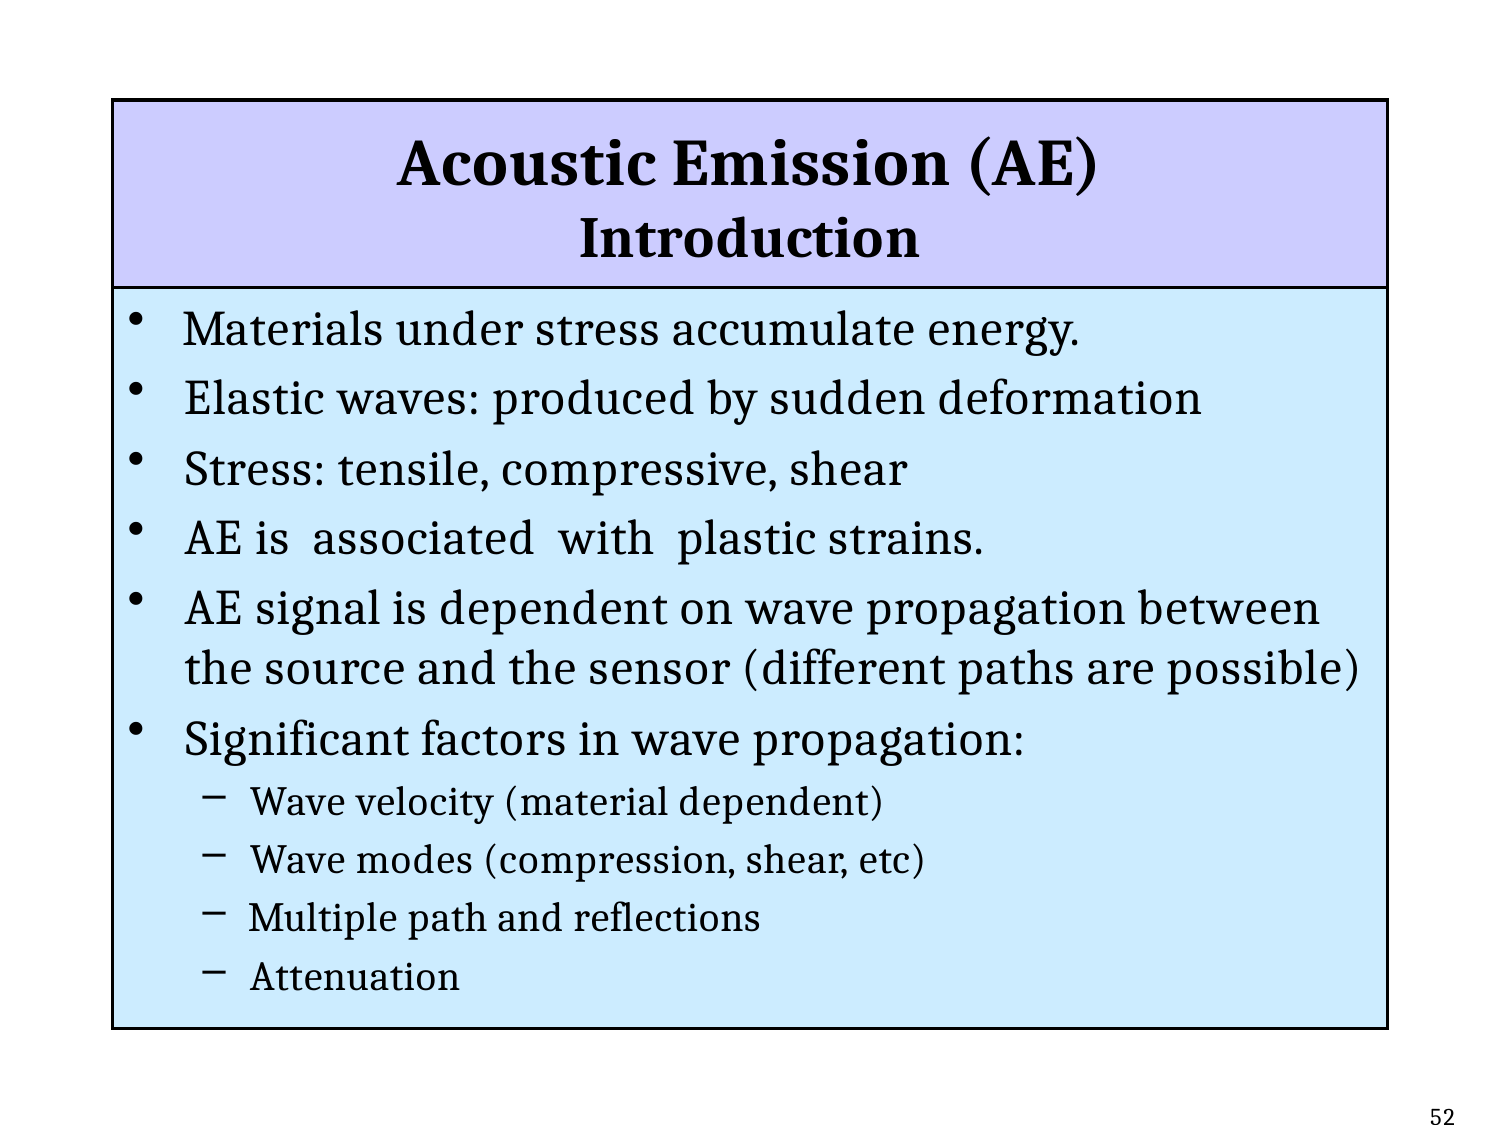

# Acoustic Emission (AE) Introduction
Materials under stress accumulate energy.
Elastic waves: produced by sudden deformation
Stress: tensile, compressive, shear
AE is  associated  with  plastic strains.
AE signal is dependent on wave propagation between the source and the sensor (different paths are possible)
Significant factors in wave propagation:
Wave velocity (material dependent)
Wave modes (compression, shear, etc)
Multiple path and reflections
Attenuation
52